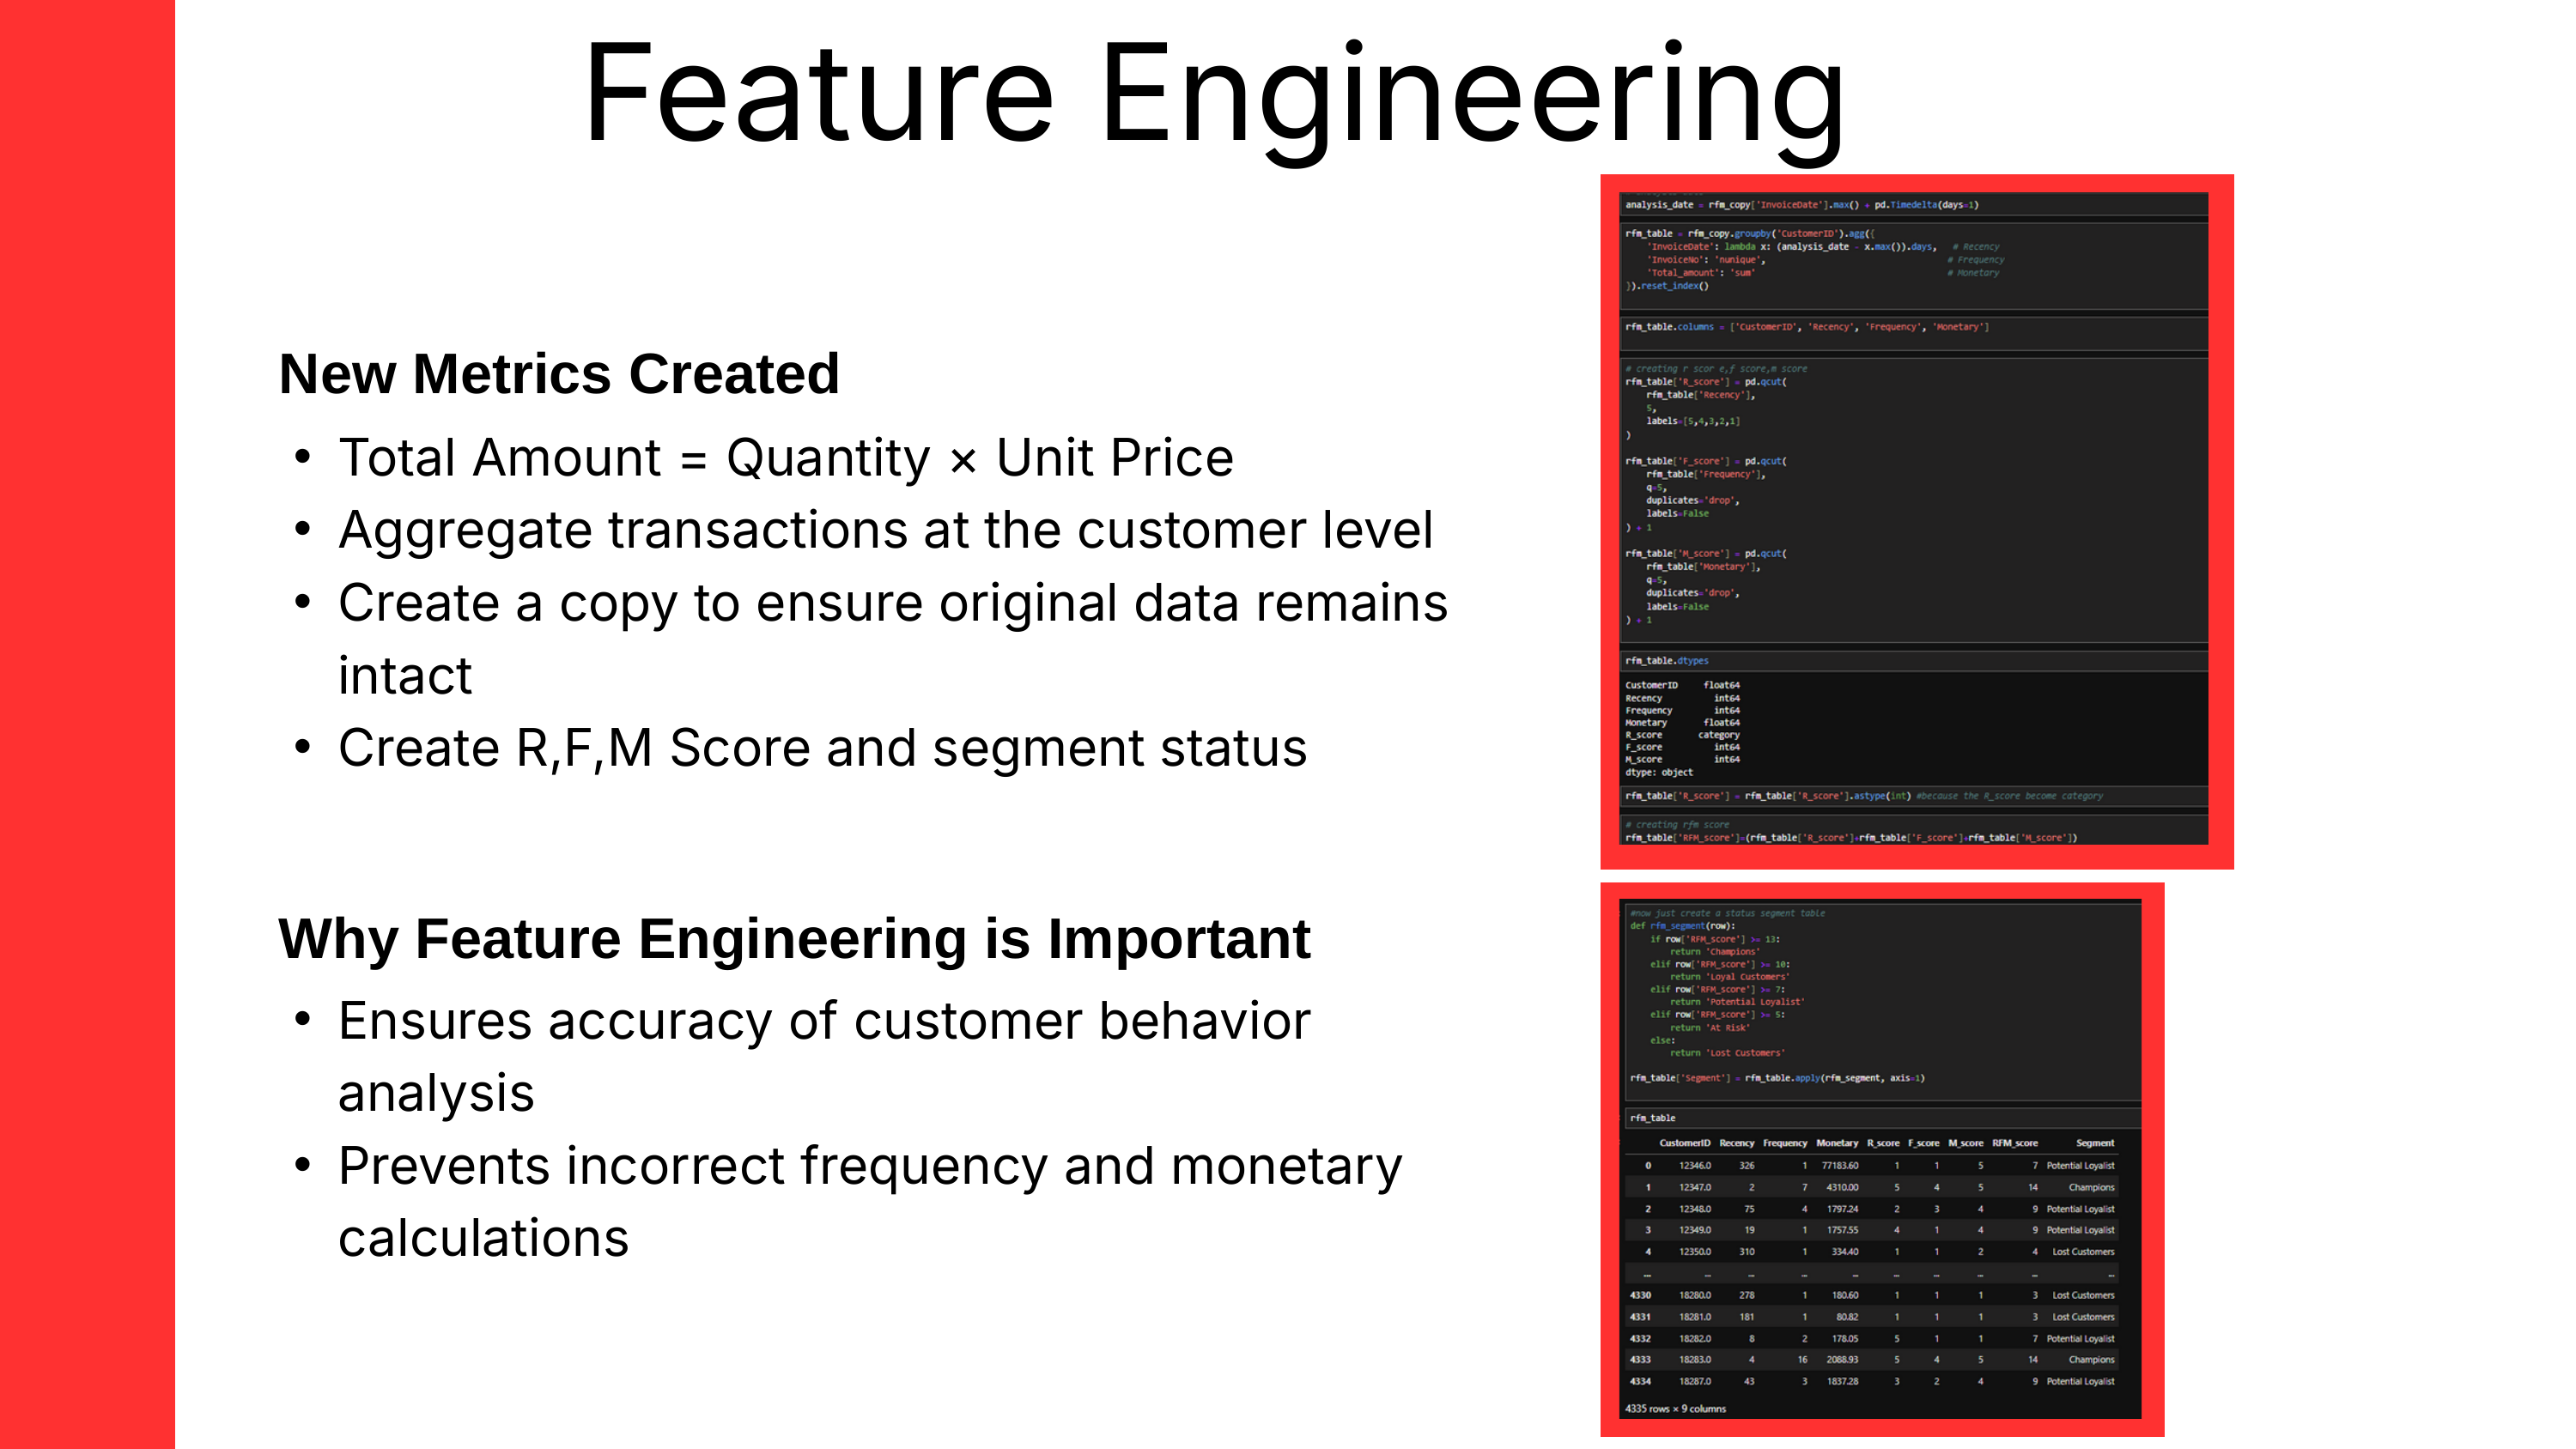

Feature Engineering

New Metrics Created
Total Amount = Quantity × Unit Price
Aggregate transactions at the customer level
Create a copy to ensure original data remains intact
Create R,F,M Score and segment status

Why Feature Engineering is Important

Ensures accuracy of customer behavior analysis
Prevents incorrect frequency and monetary calculations